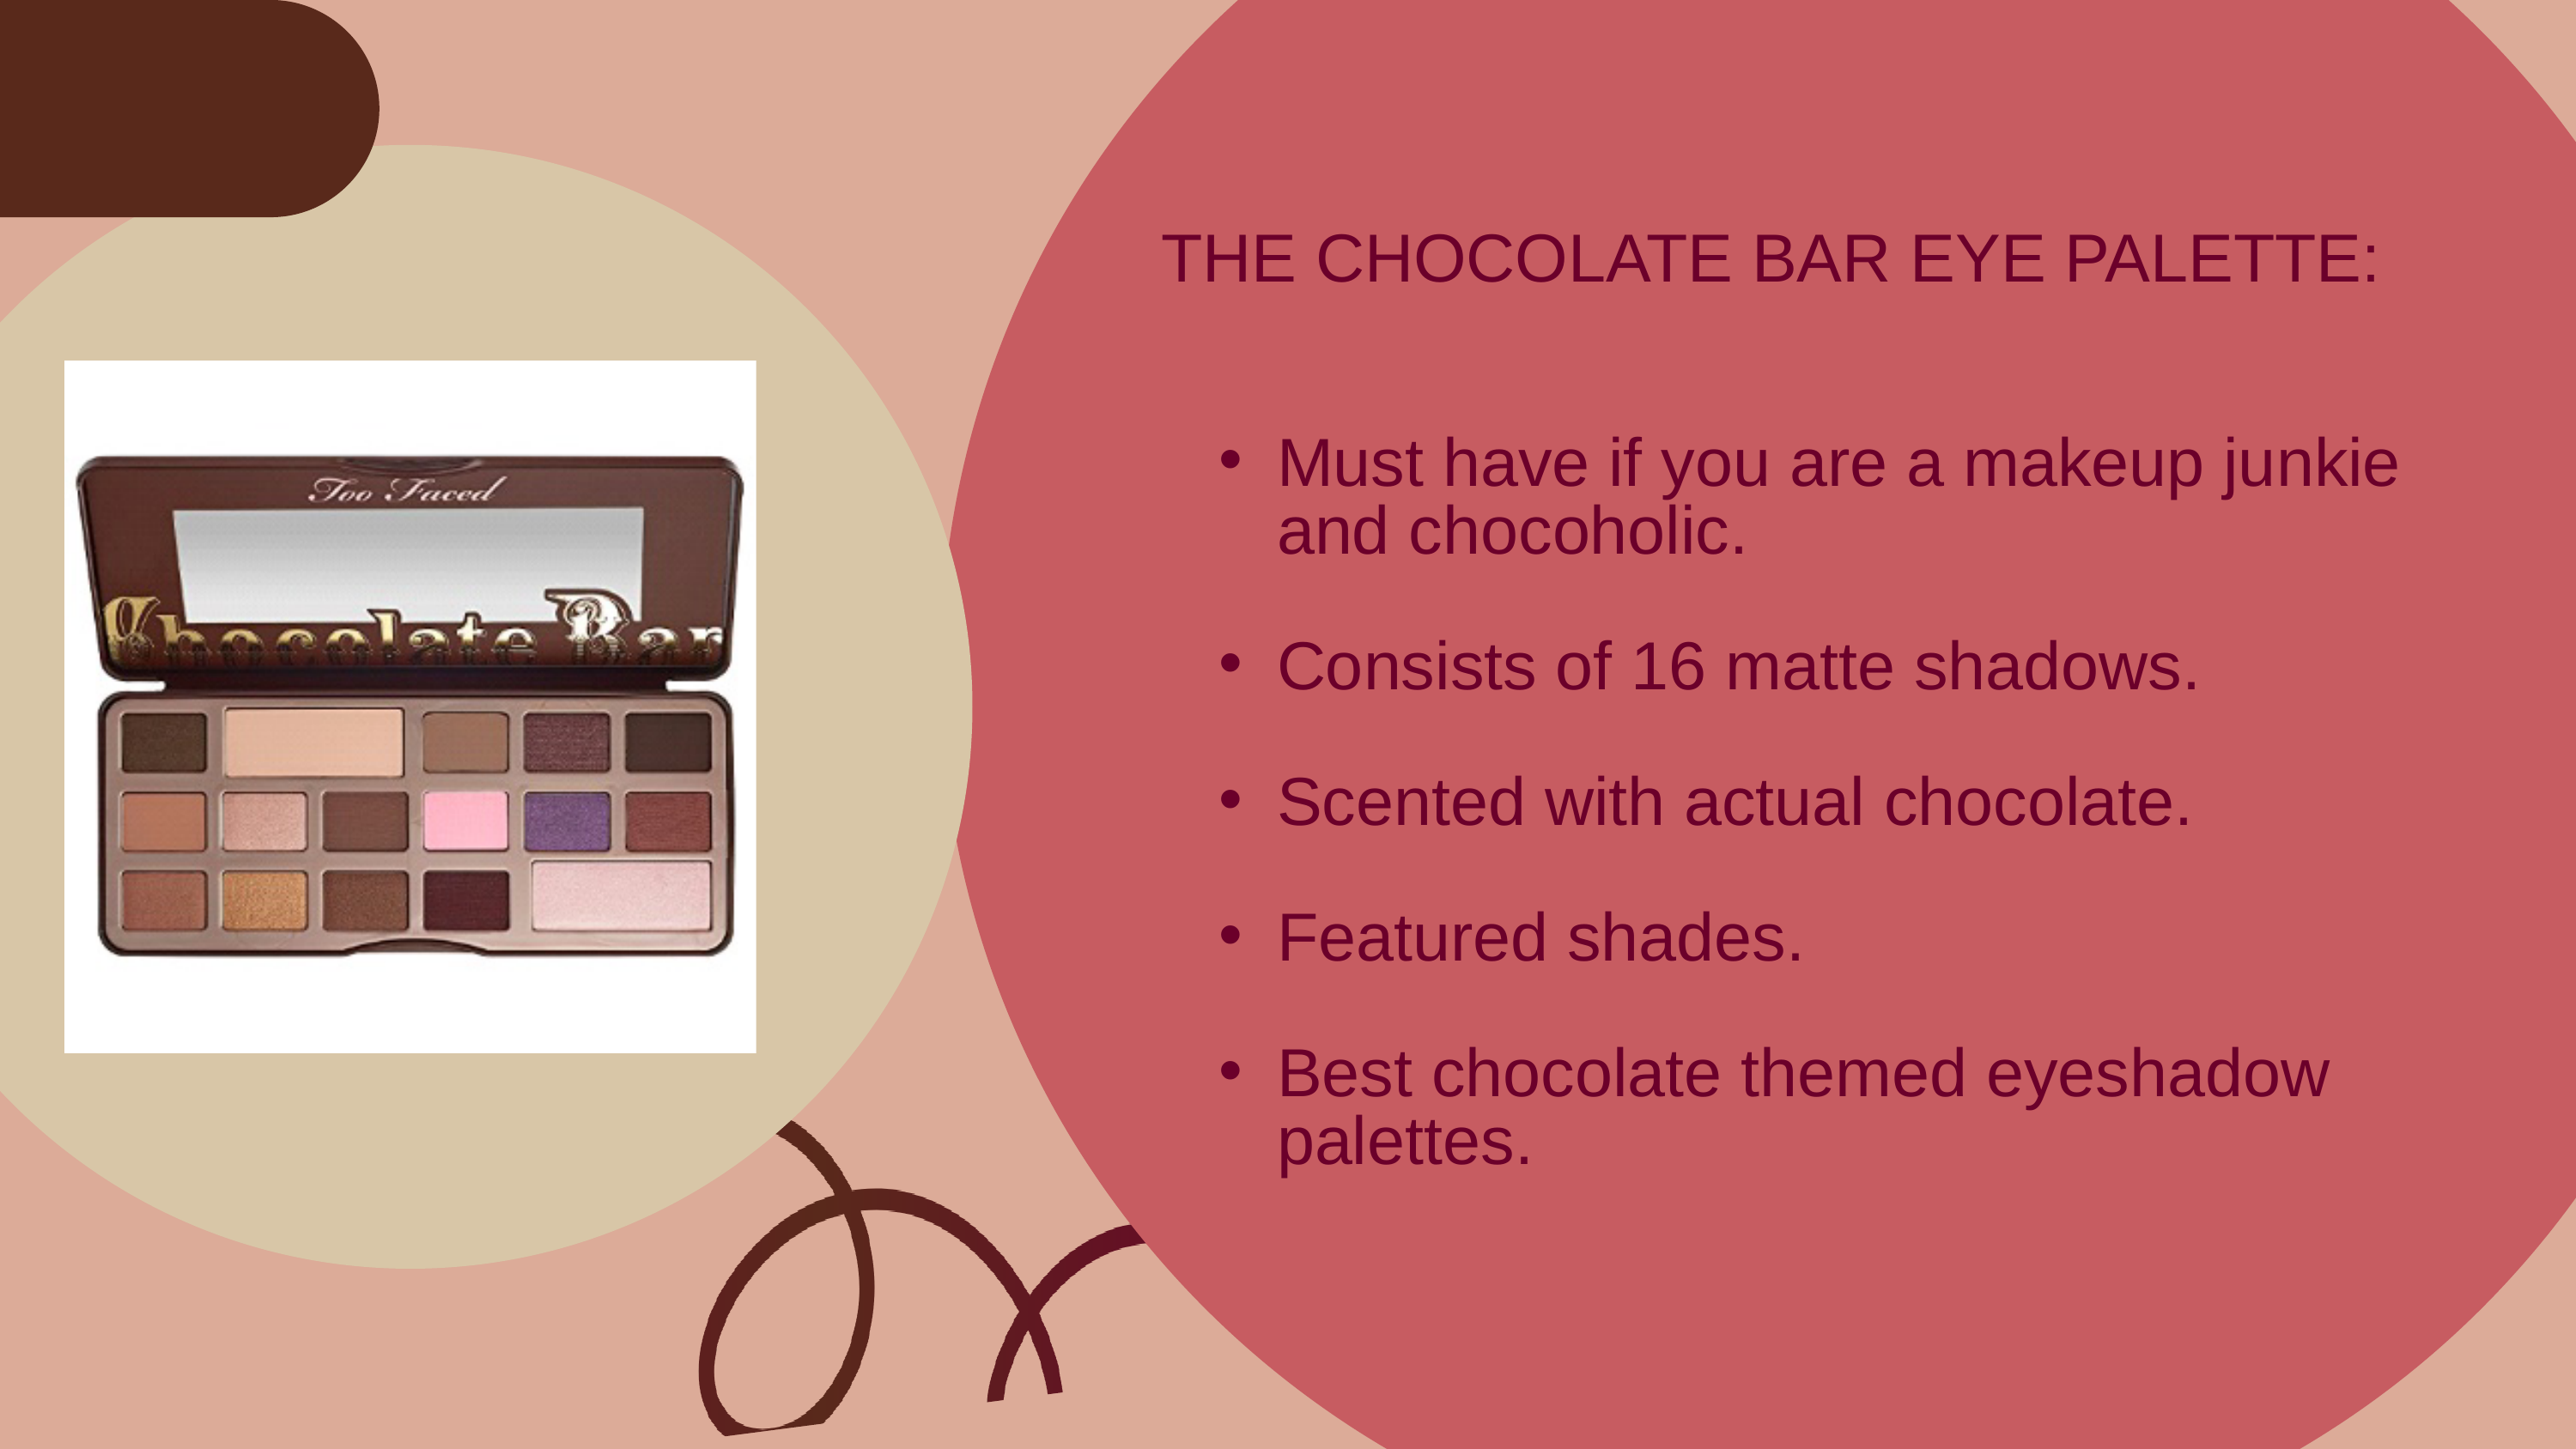

THE CHOCOLATE BAR EYE PALETTE:

Must have if you are a makeup junkie and chocoholic.

Consists of 16 matte shadows.

Scented with actual chocolate.

Featured shades.

Best chocolate themed eyeshadow palettes.